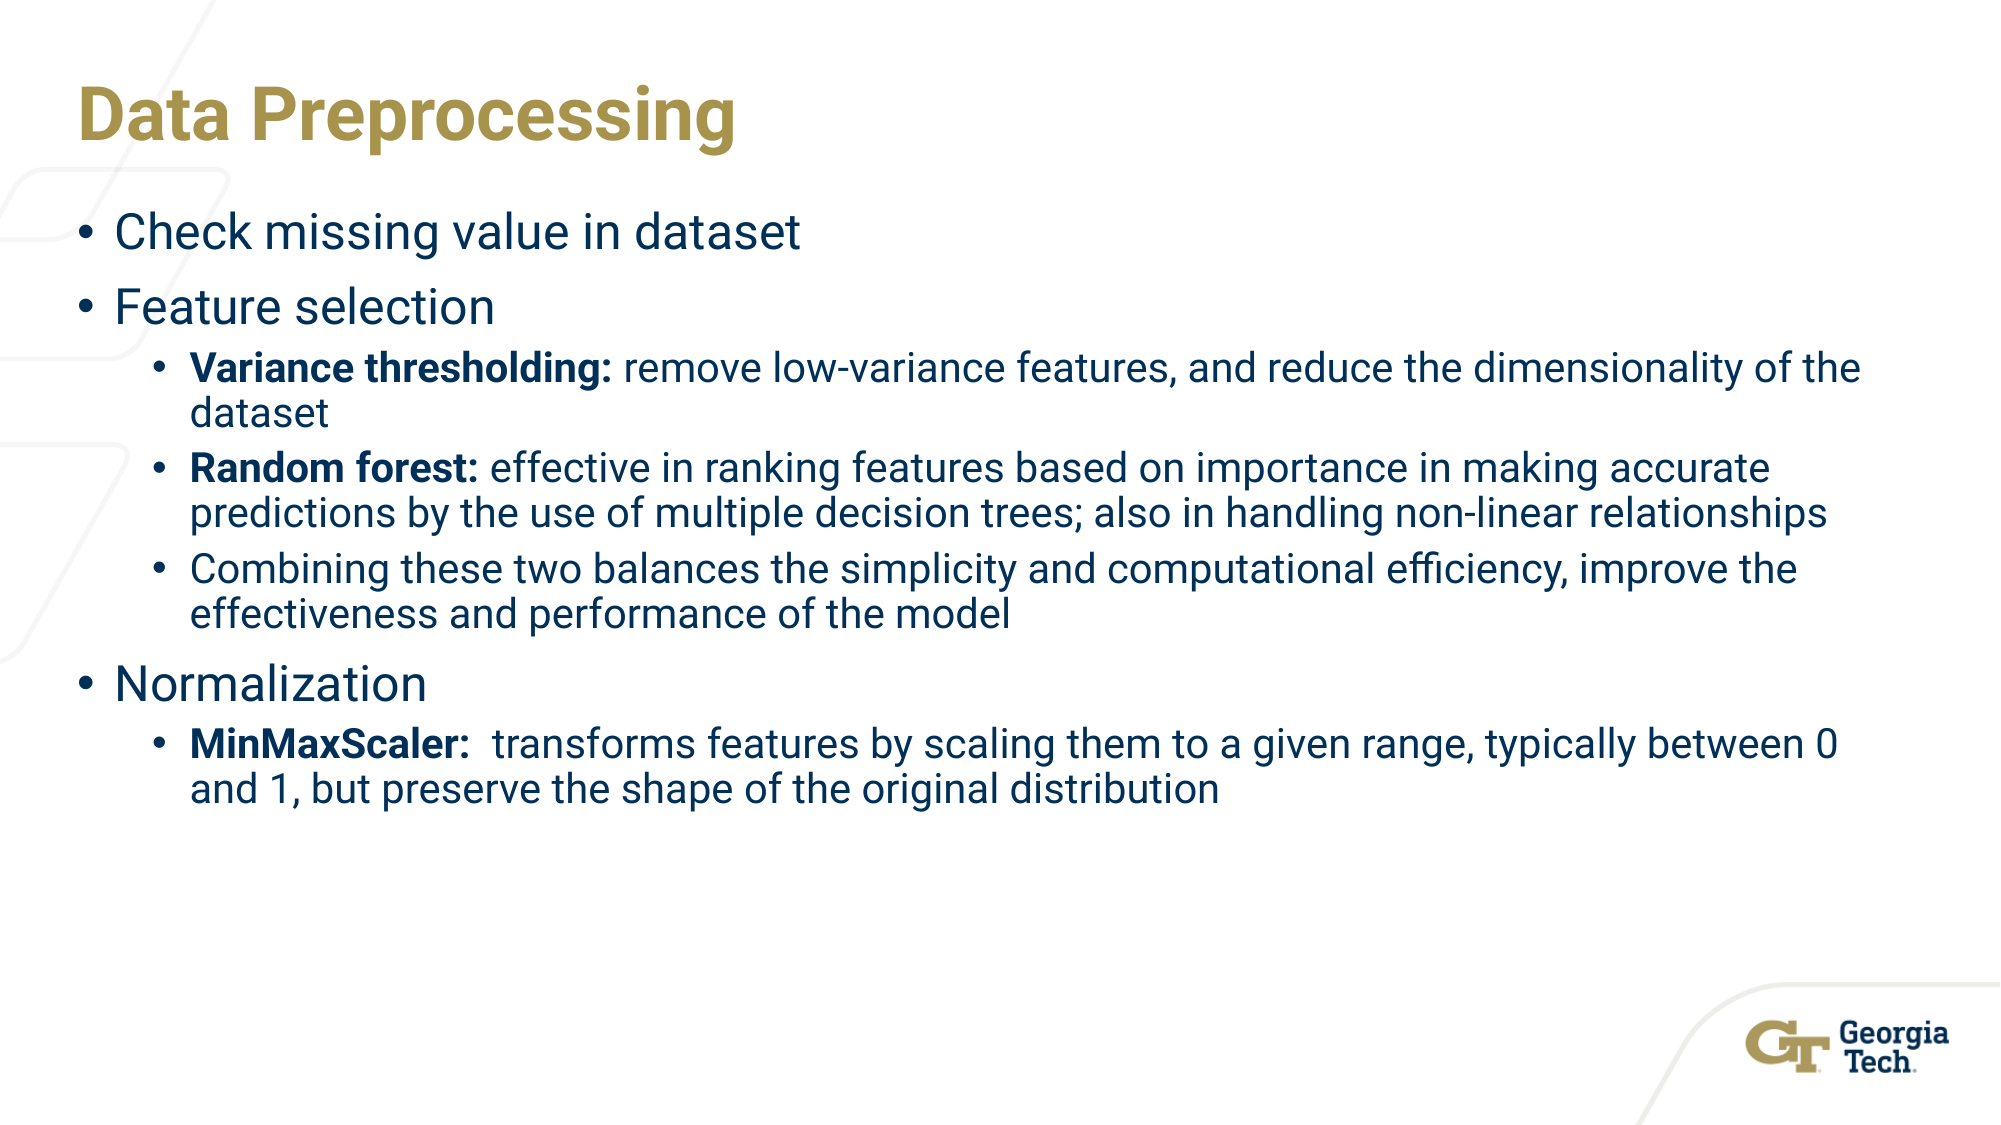

# Data Preprocessing
Check missing value in dataset
Feature selection
Variance thresholding: remove low-variance features, and reduce the dimensionality of the dataset
Random forest: effective in ranking features based on importance in making accurate predictions by the use of multiple decision trees; also in handling non-linear relationships
Combining these two balances the simplicity and computational efficiency, improve the effectiveness and performance of the model
Normalization
MinMaxScaler:  transforms features by scaling them to a given range, typically between 0 and 1, but preserve the shape of the original distribution